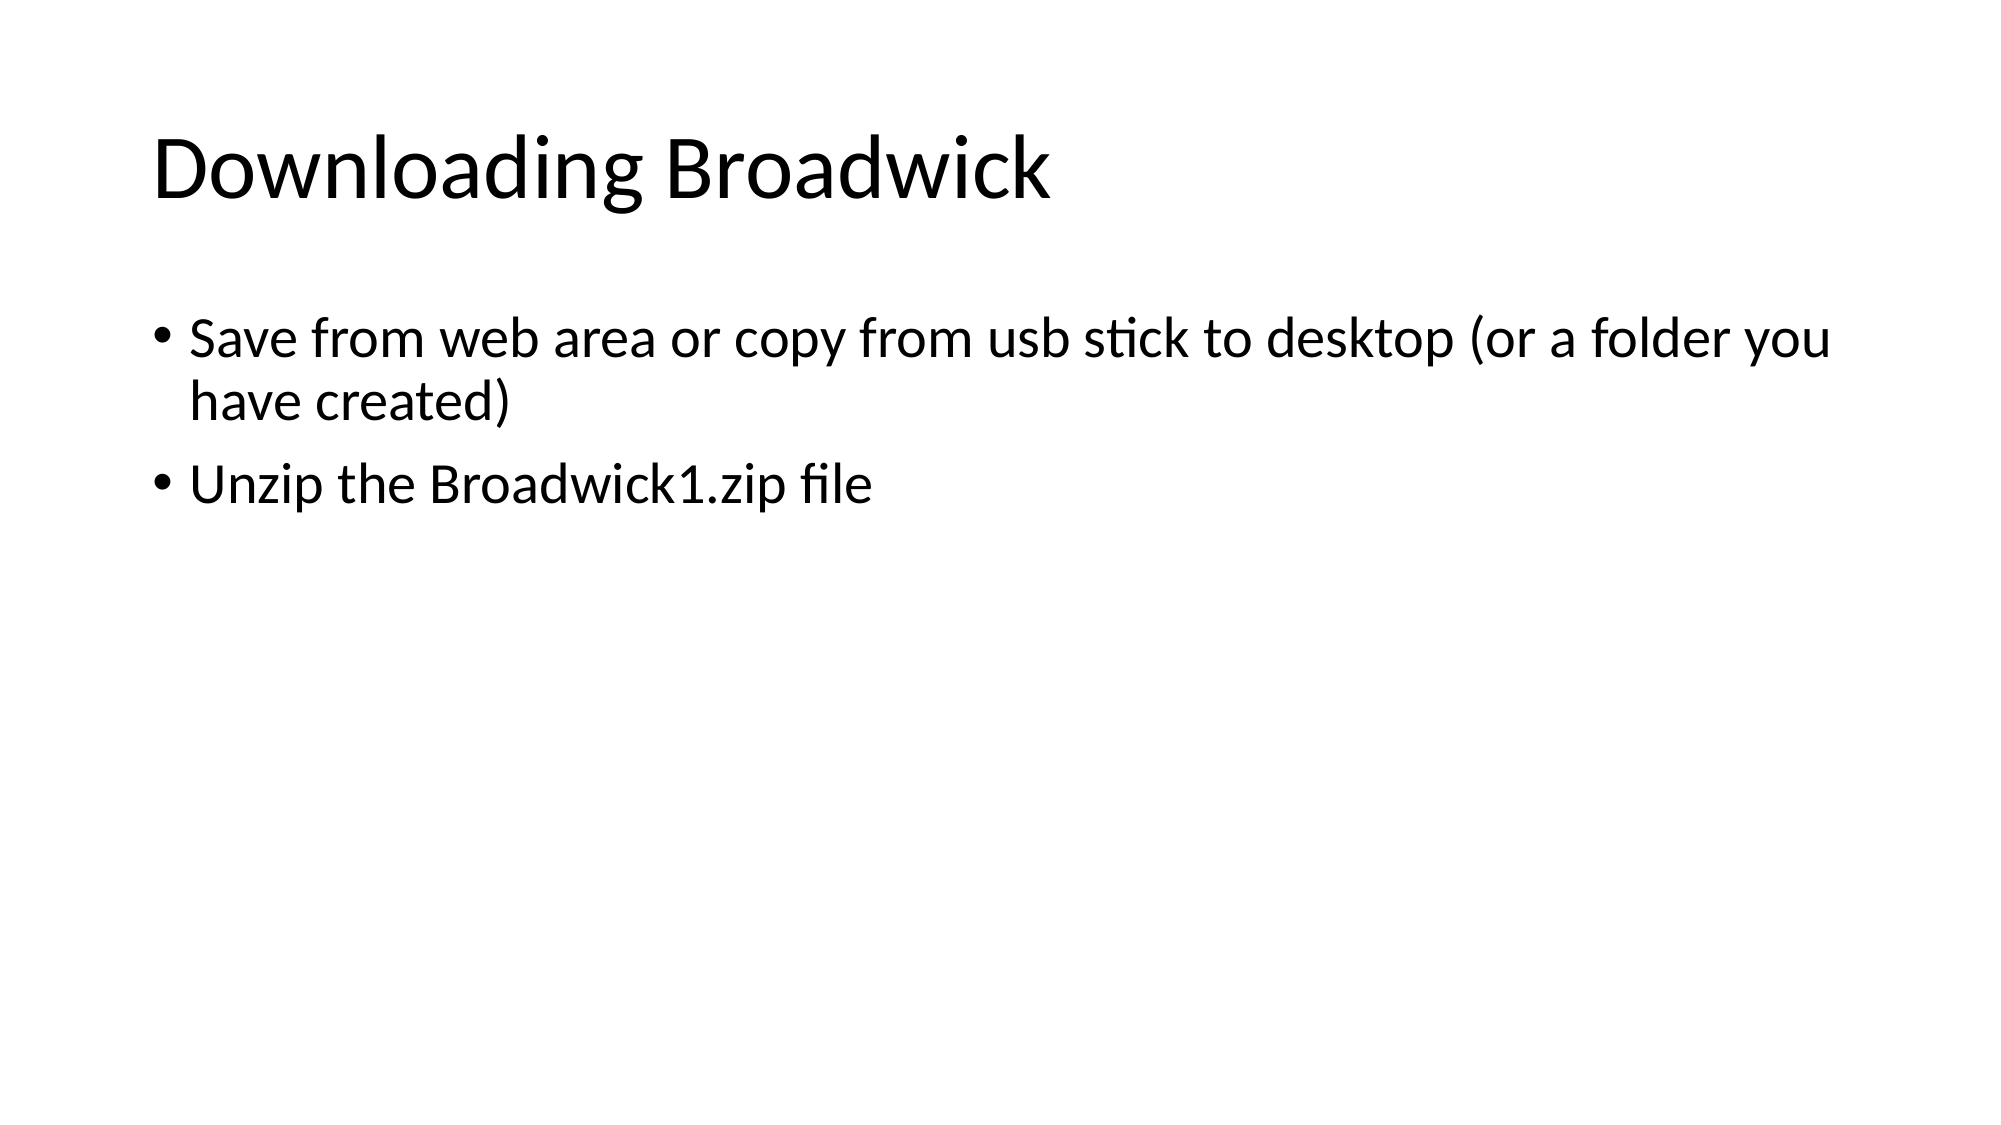

# Downloading Broadwick
Save from web area or copy from usb stick to desktop (or a folder you have created)
Unzip the Broadwick1.zip file